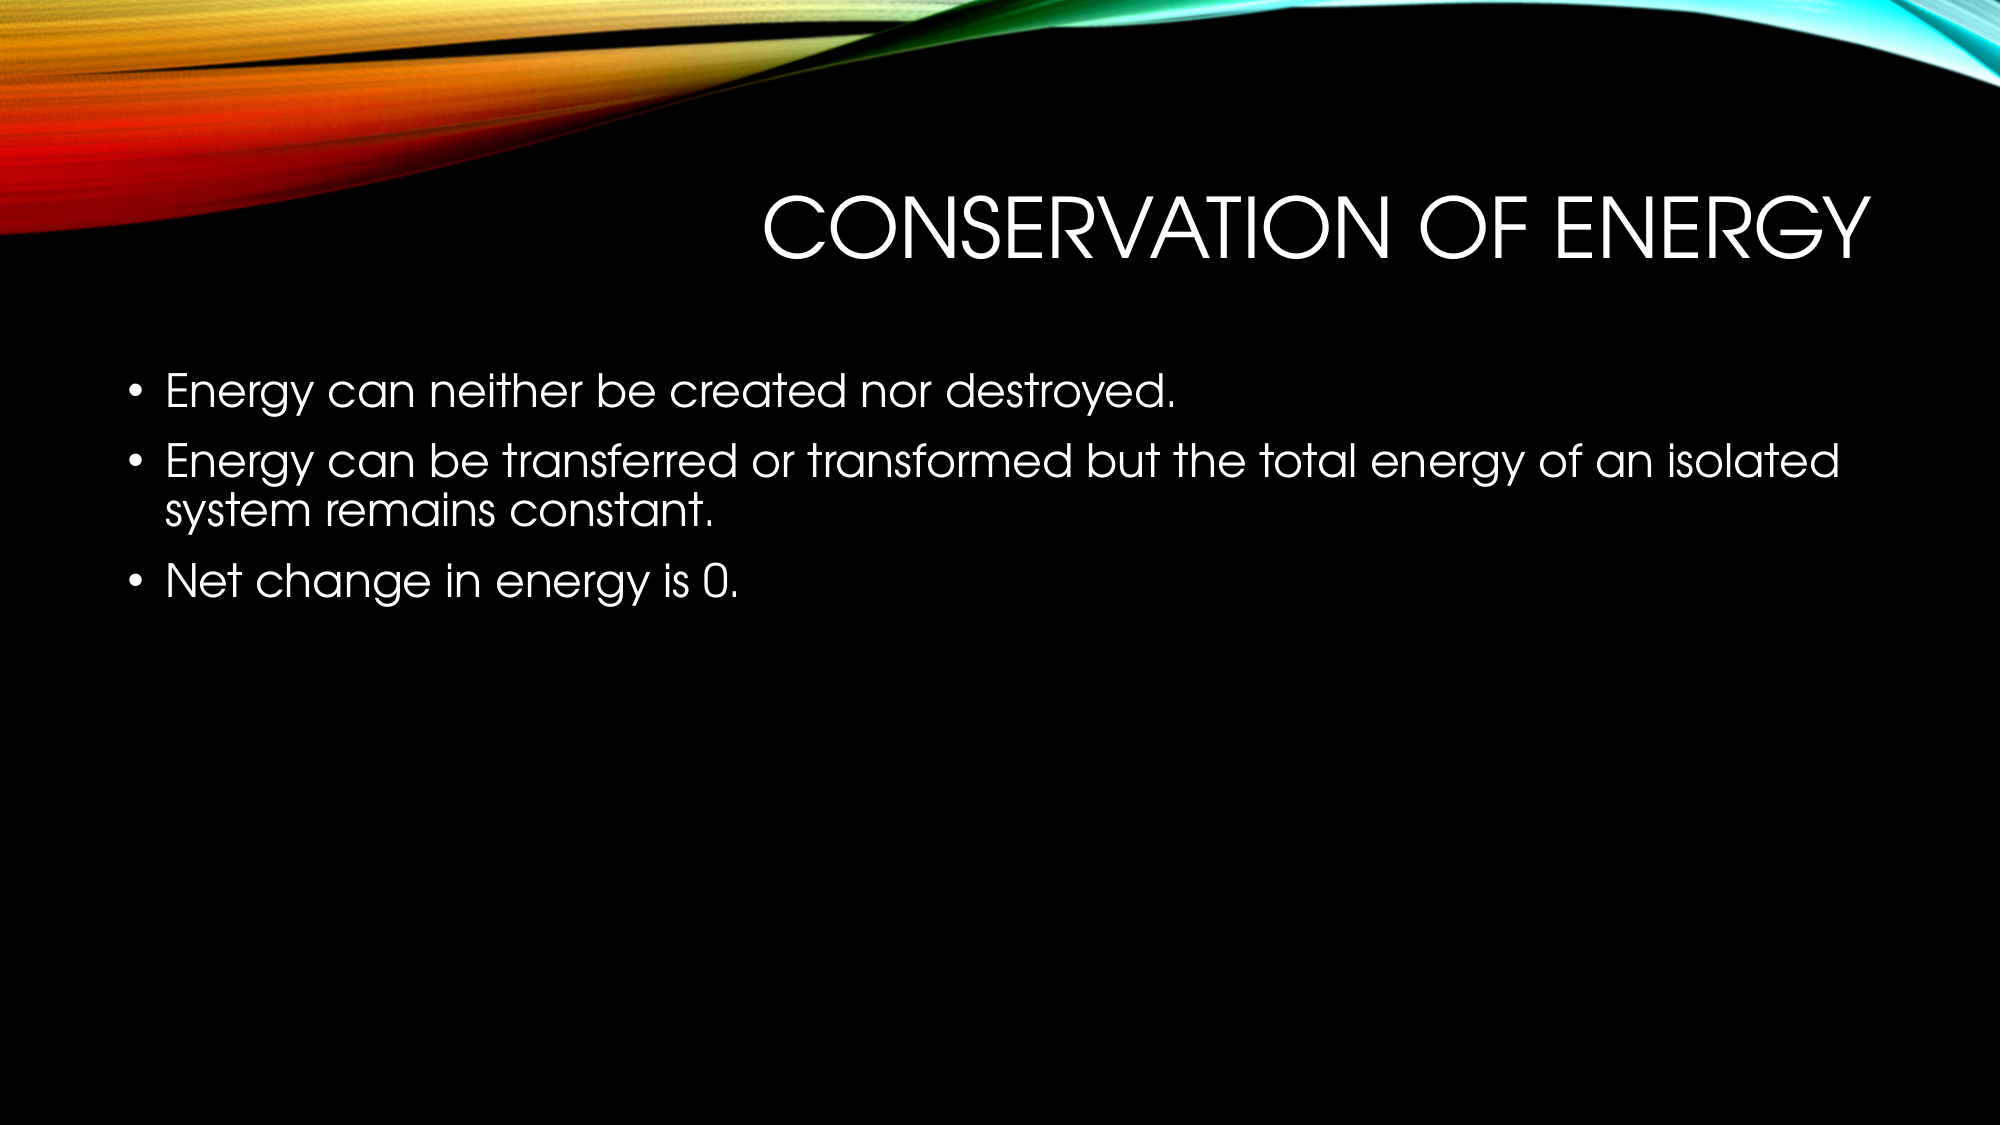

# Conservation of energy
Energy can neither be created nor destroyed.
Energy can be transferred or transformed but the total energy of an isolated system remains constant.
Net change in energy is 0.